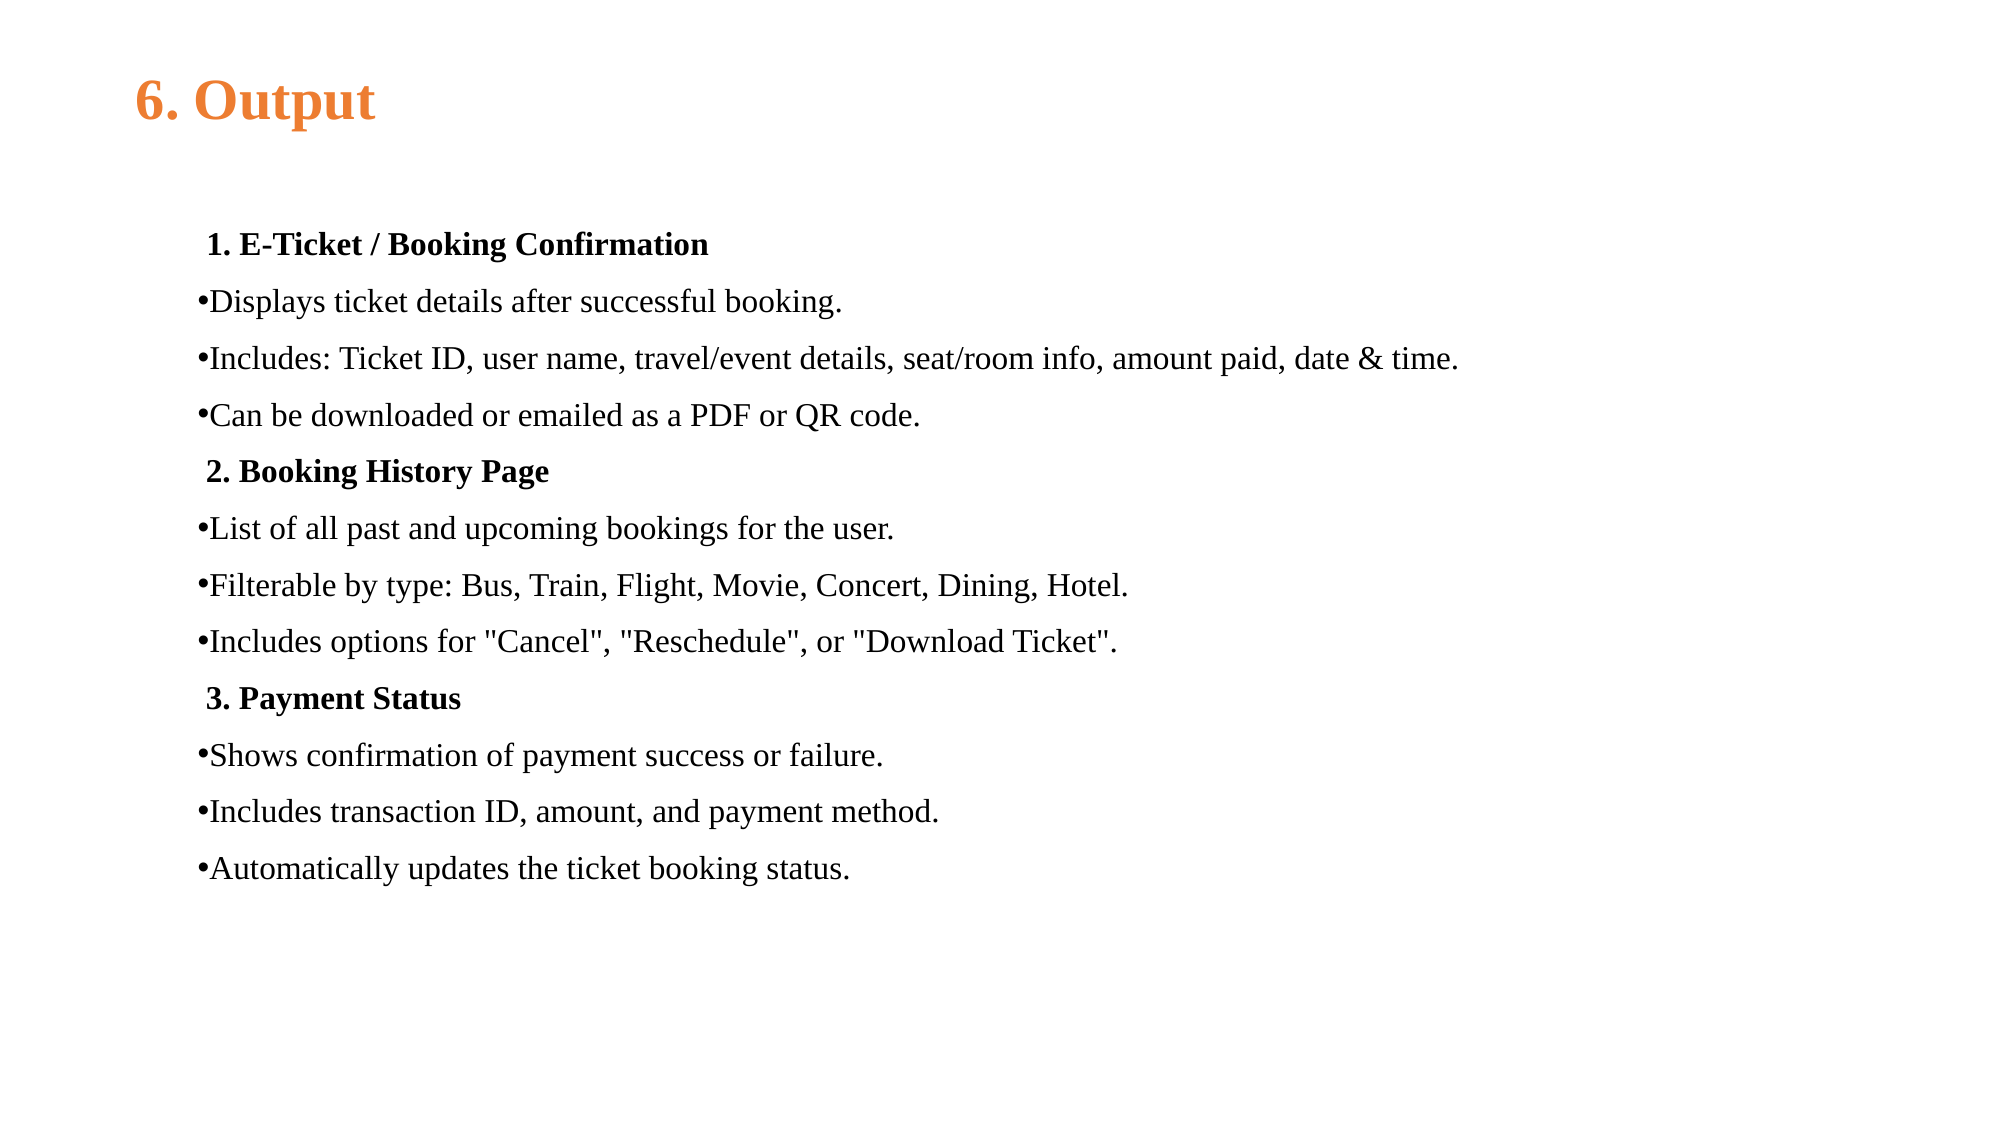

# 6. Output
 1. E-Ticket / Booking Confirmation
Displays ticket details after successful booking.
Includes: Ticket ID, user name, travel/event details, seat/room info, amount paid, date & time.
Can be downloaded or emailed as a PDF or QR code.
 2. Booking History Page
List of all past and upcoming bookings for the user.
Filterable by type: Bus, Train, Flight, Movie, Concert, Dining, Hotel.
Includes options for "Cancel", "Reschedule", or "Download Ticket".
 3. Payment Status
Shows confirmation of payment success or failure.
Includes transaction ID, amount, and payment method.
Automatically updates the ticket booking status.